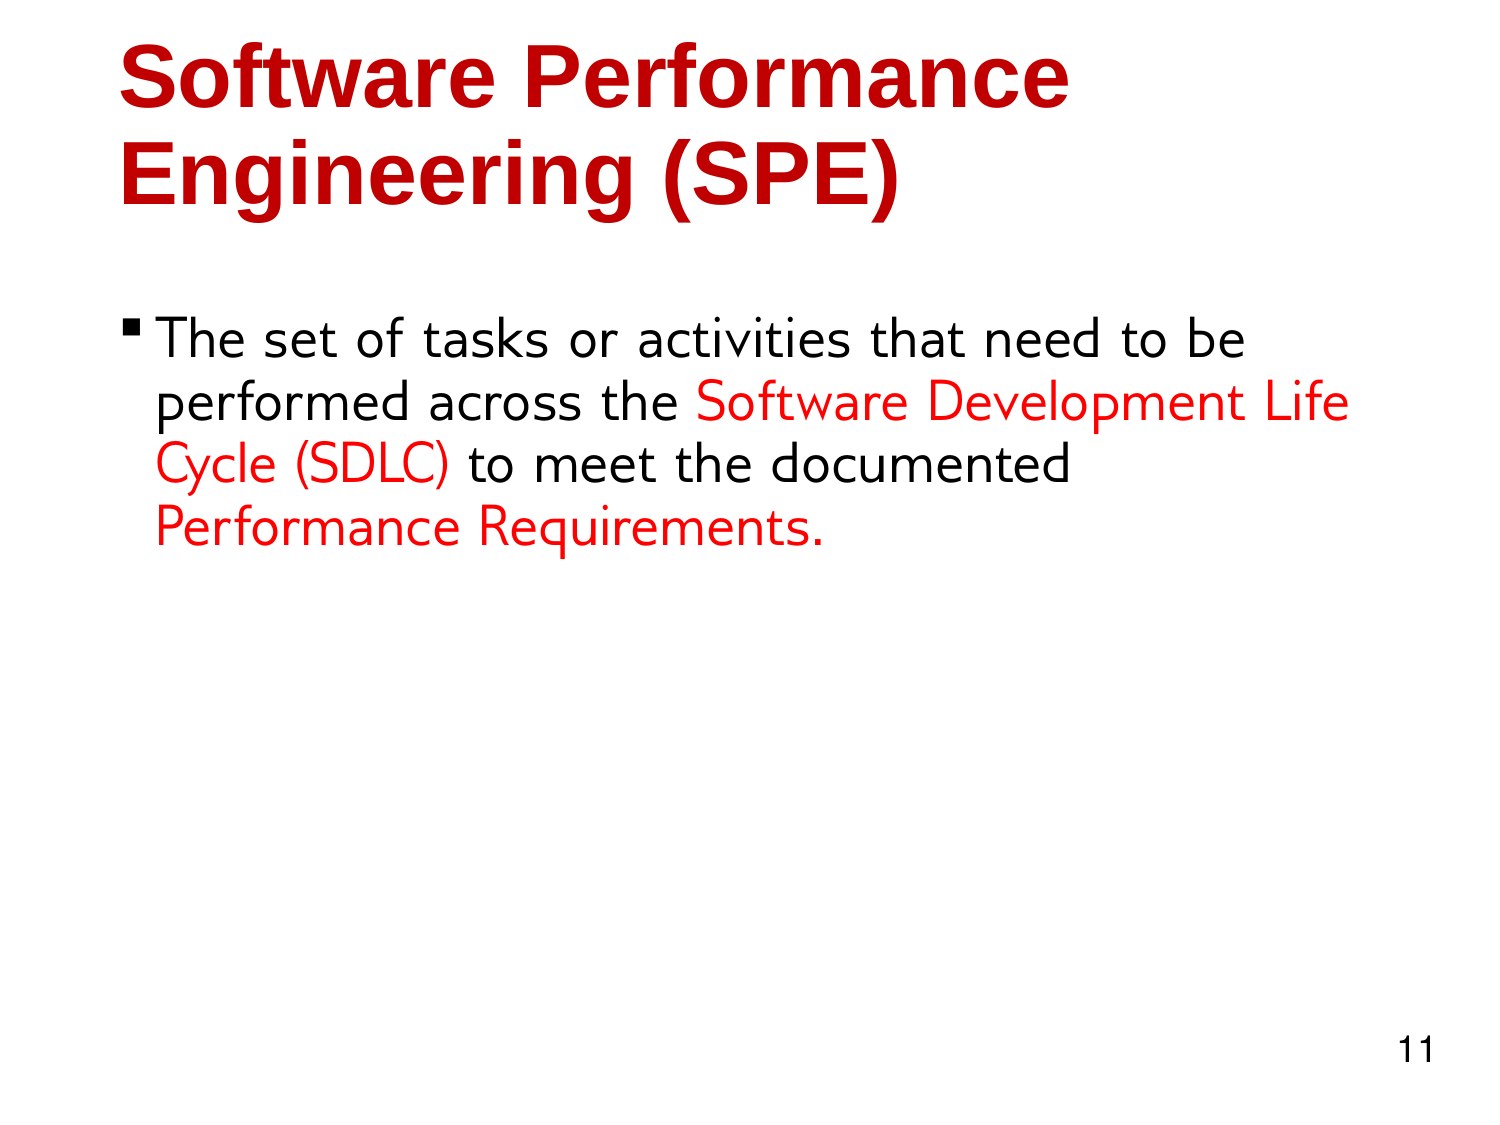

# Software Performance Engineering (SPE)
The set of tasks or activities that need to be performed across the Software Development Life Cycle (SDLC) to meet the documented Performance Requirements.
11